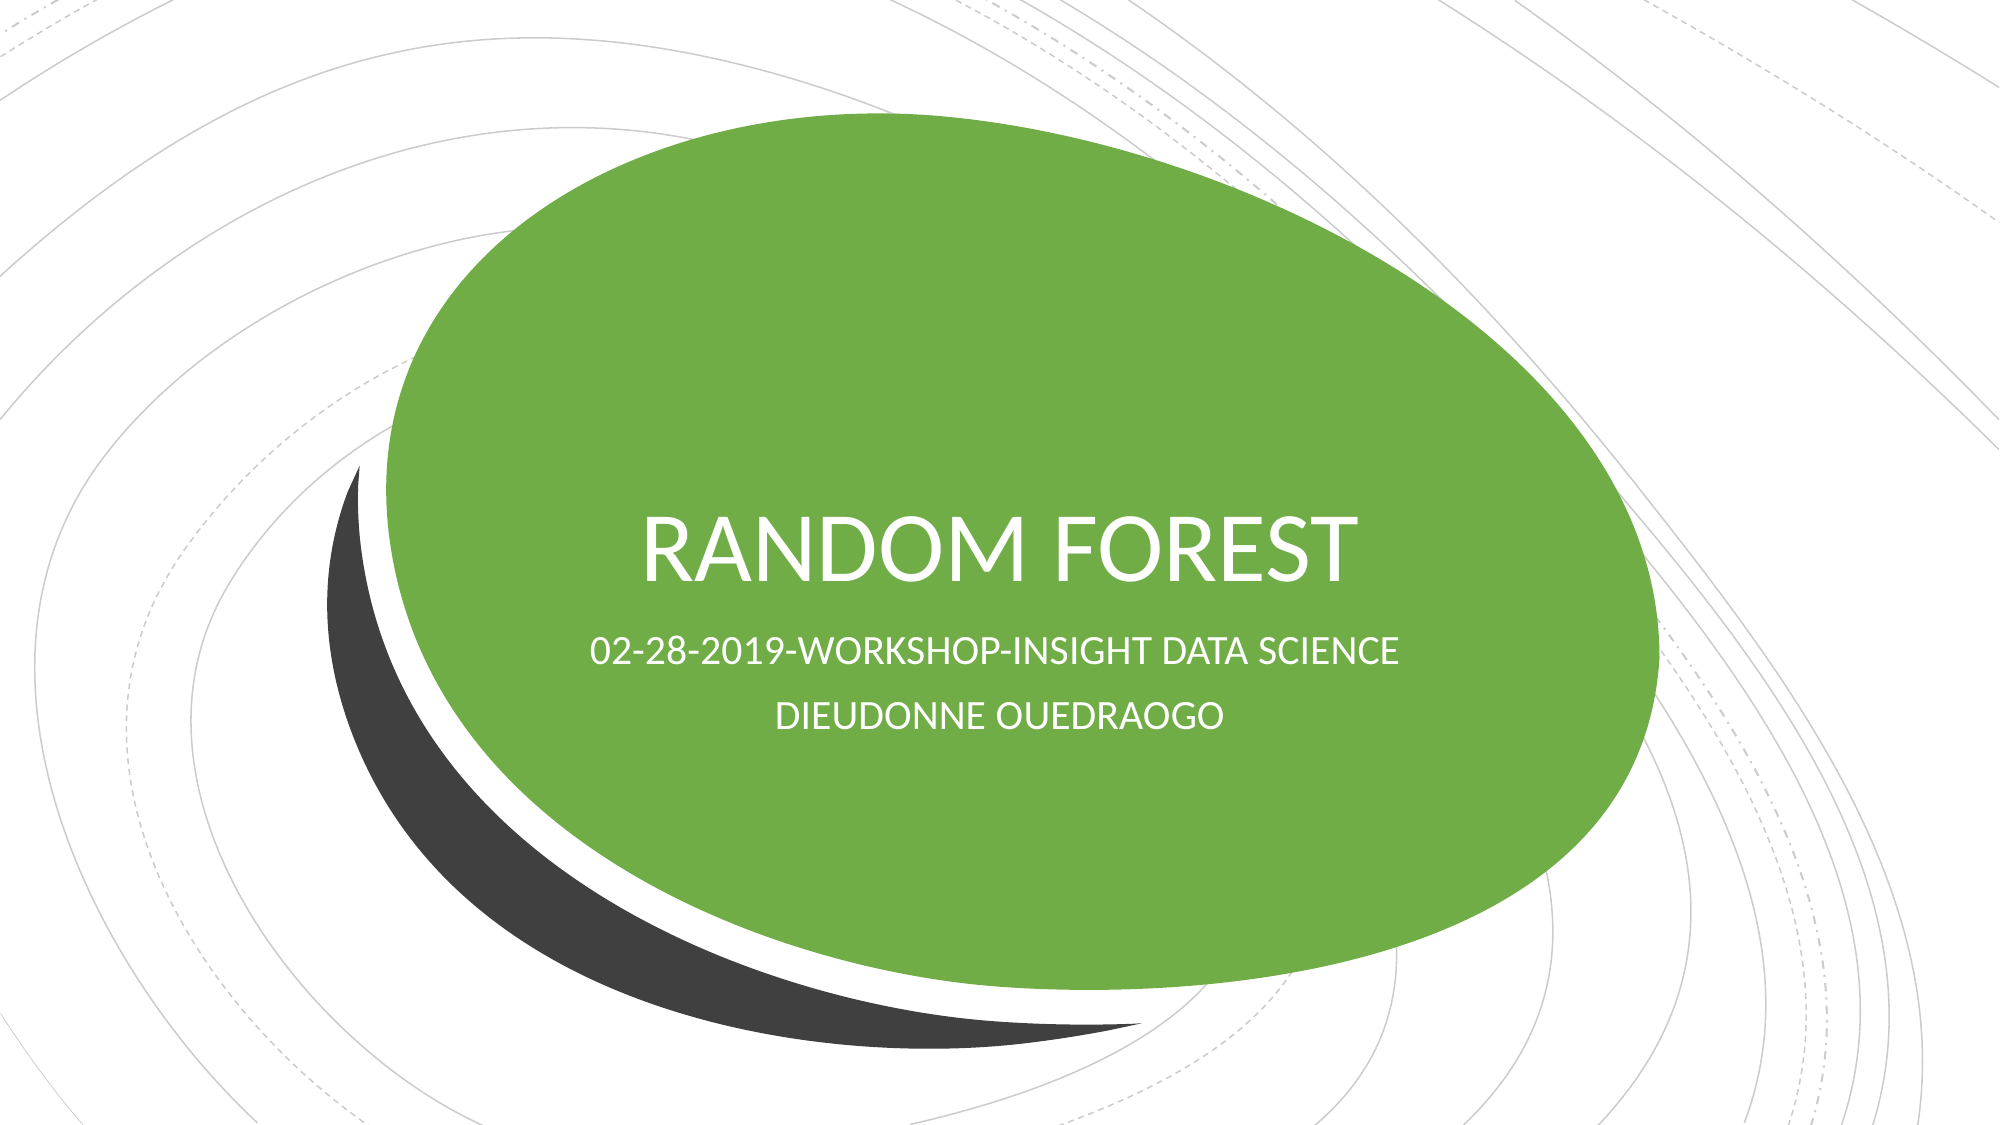

# RANDOM FOREST

02-28-2019-WORKSHOP-INSIGHT DATA SCIENCE
DIEUDONNE OUEDRAOGO